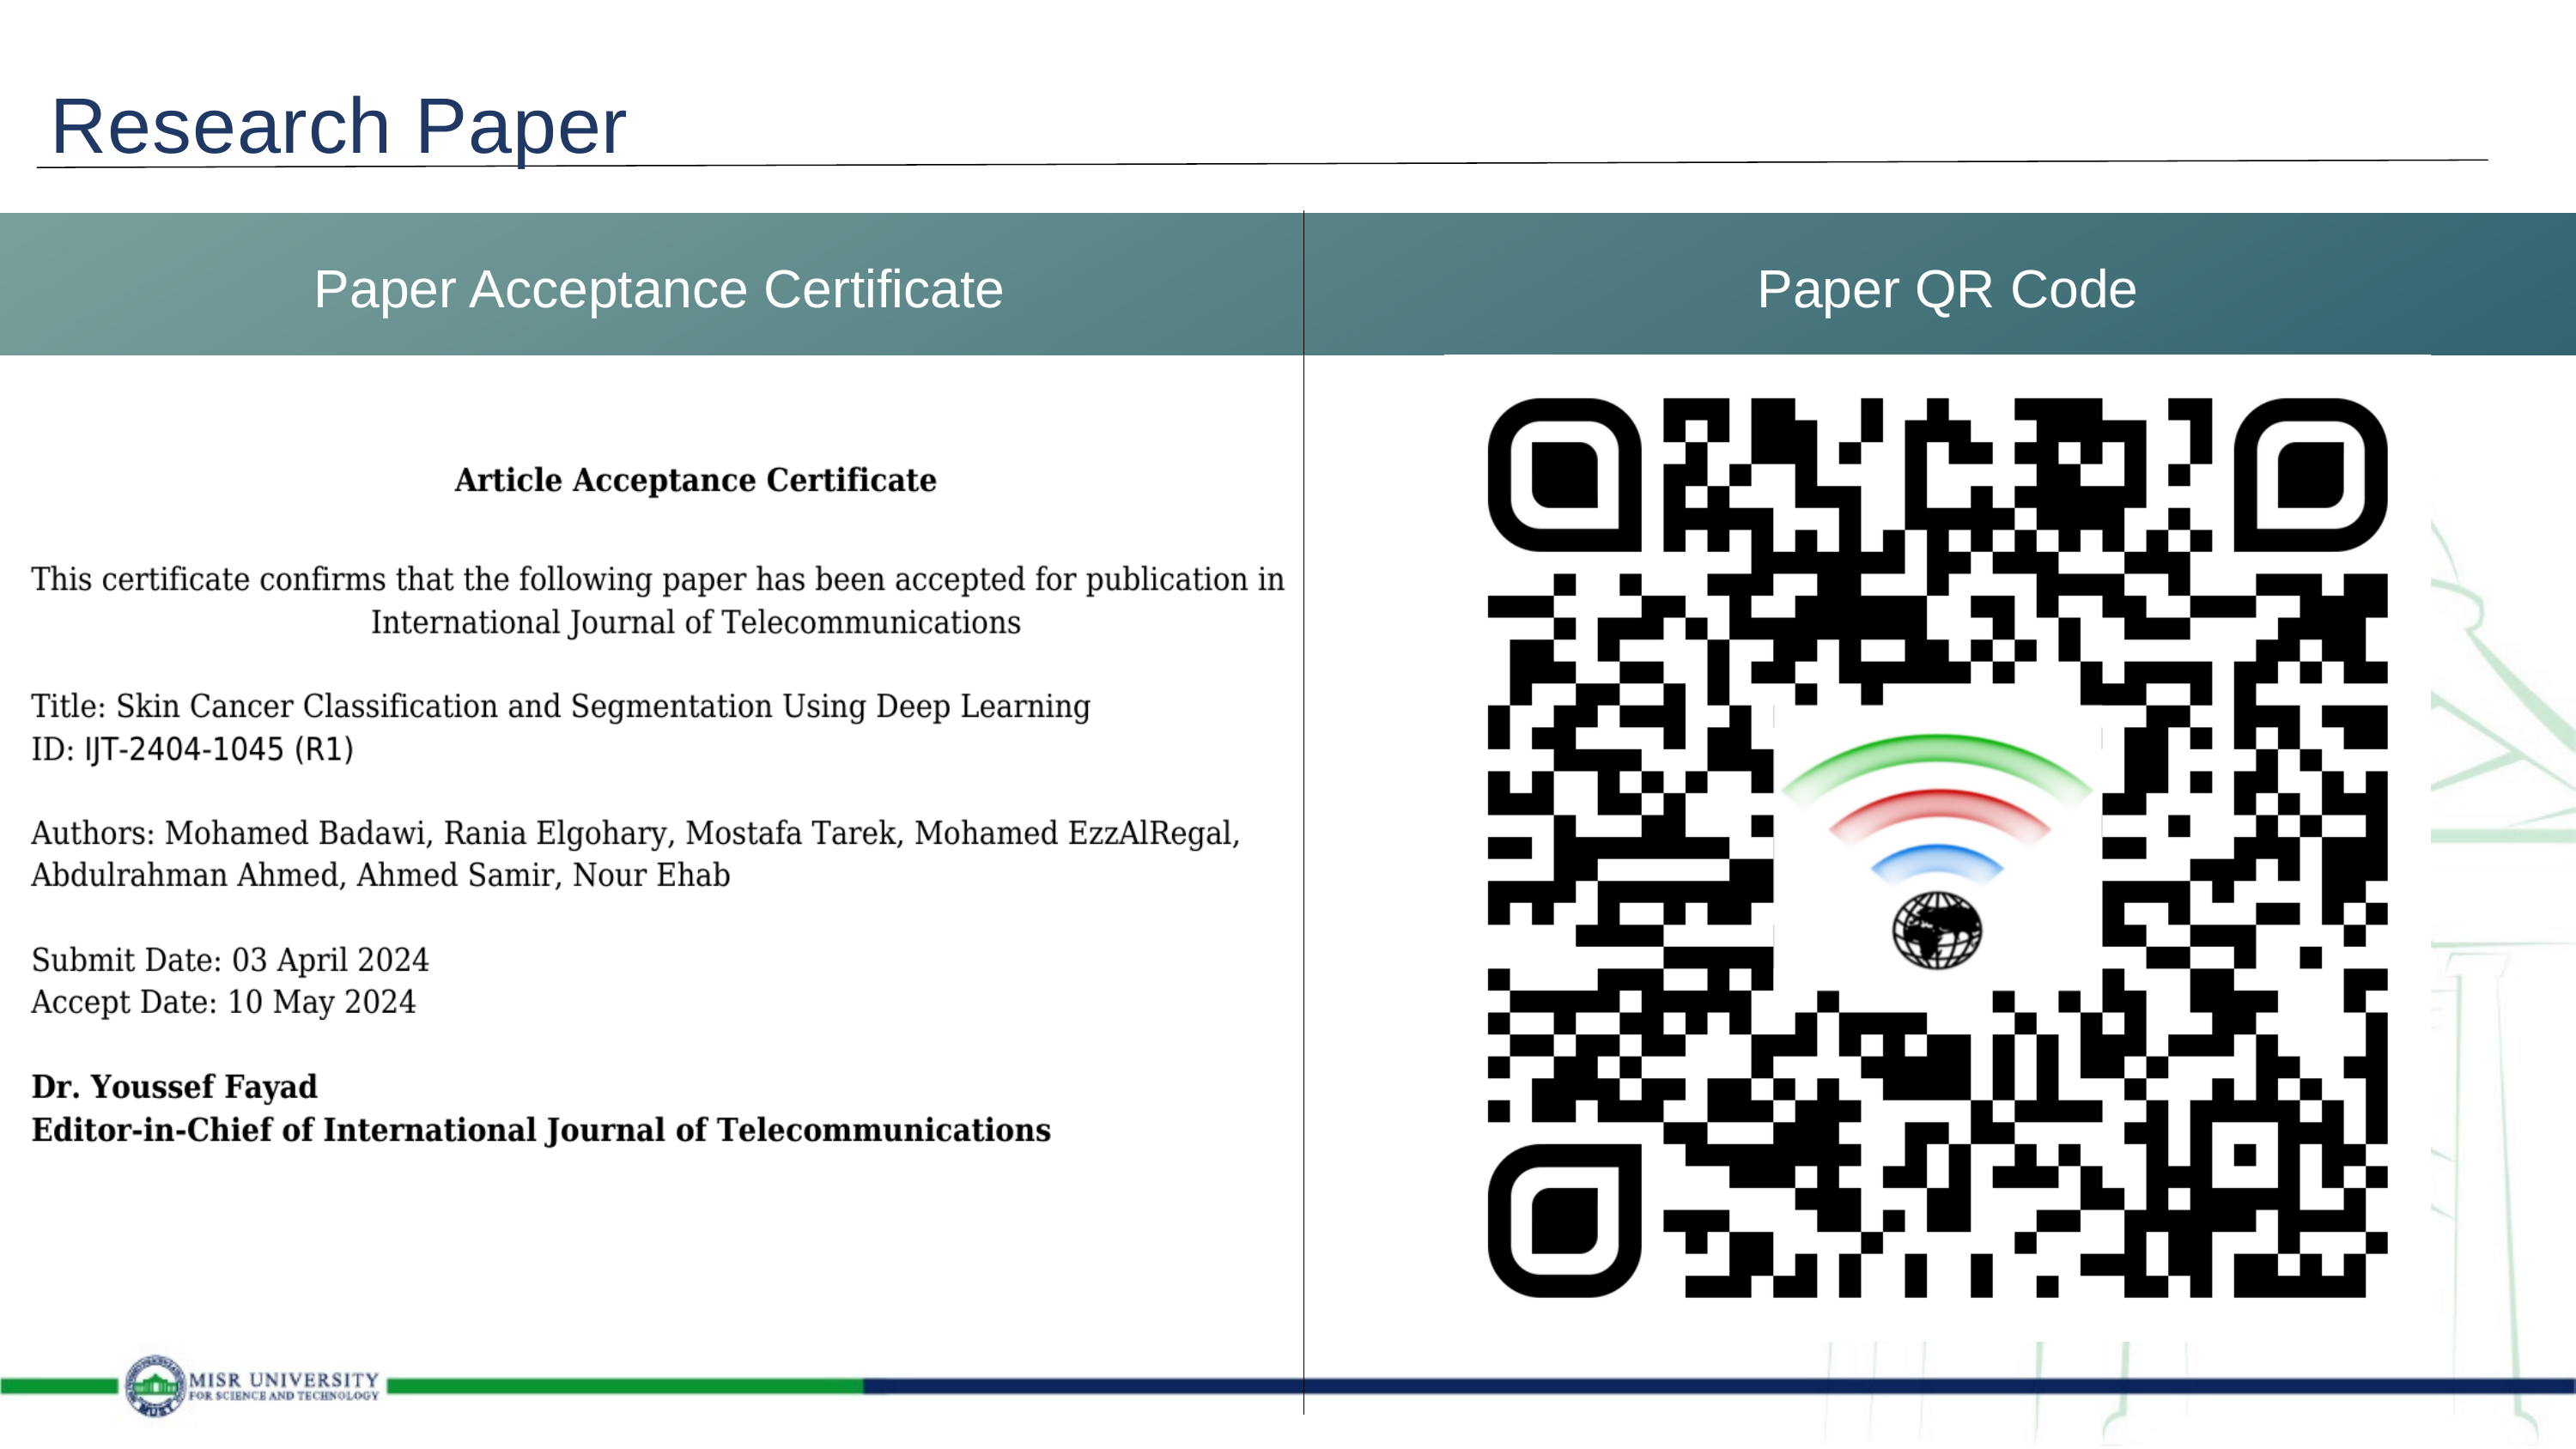

Research Paper

| Paper Acceptance Certificate | Paper QR Code |
| --- | --- |
|  |  |